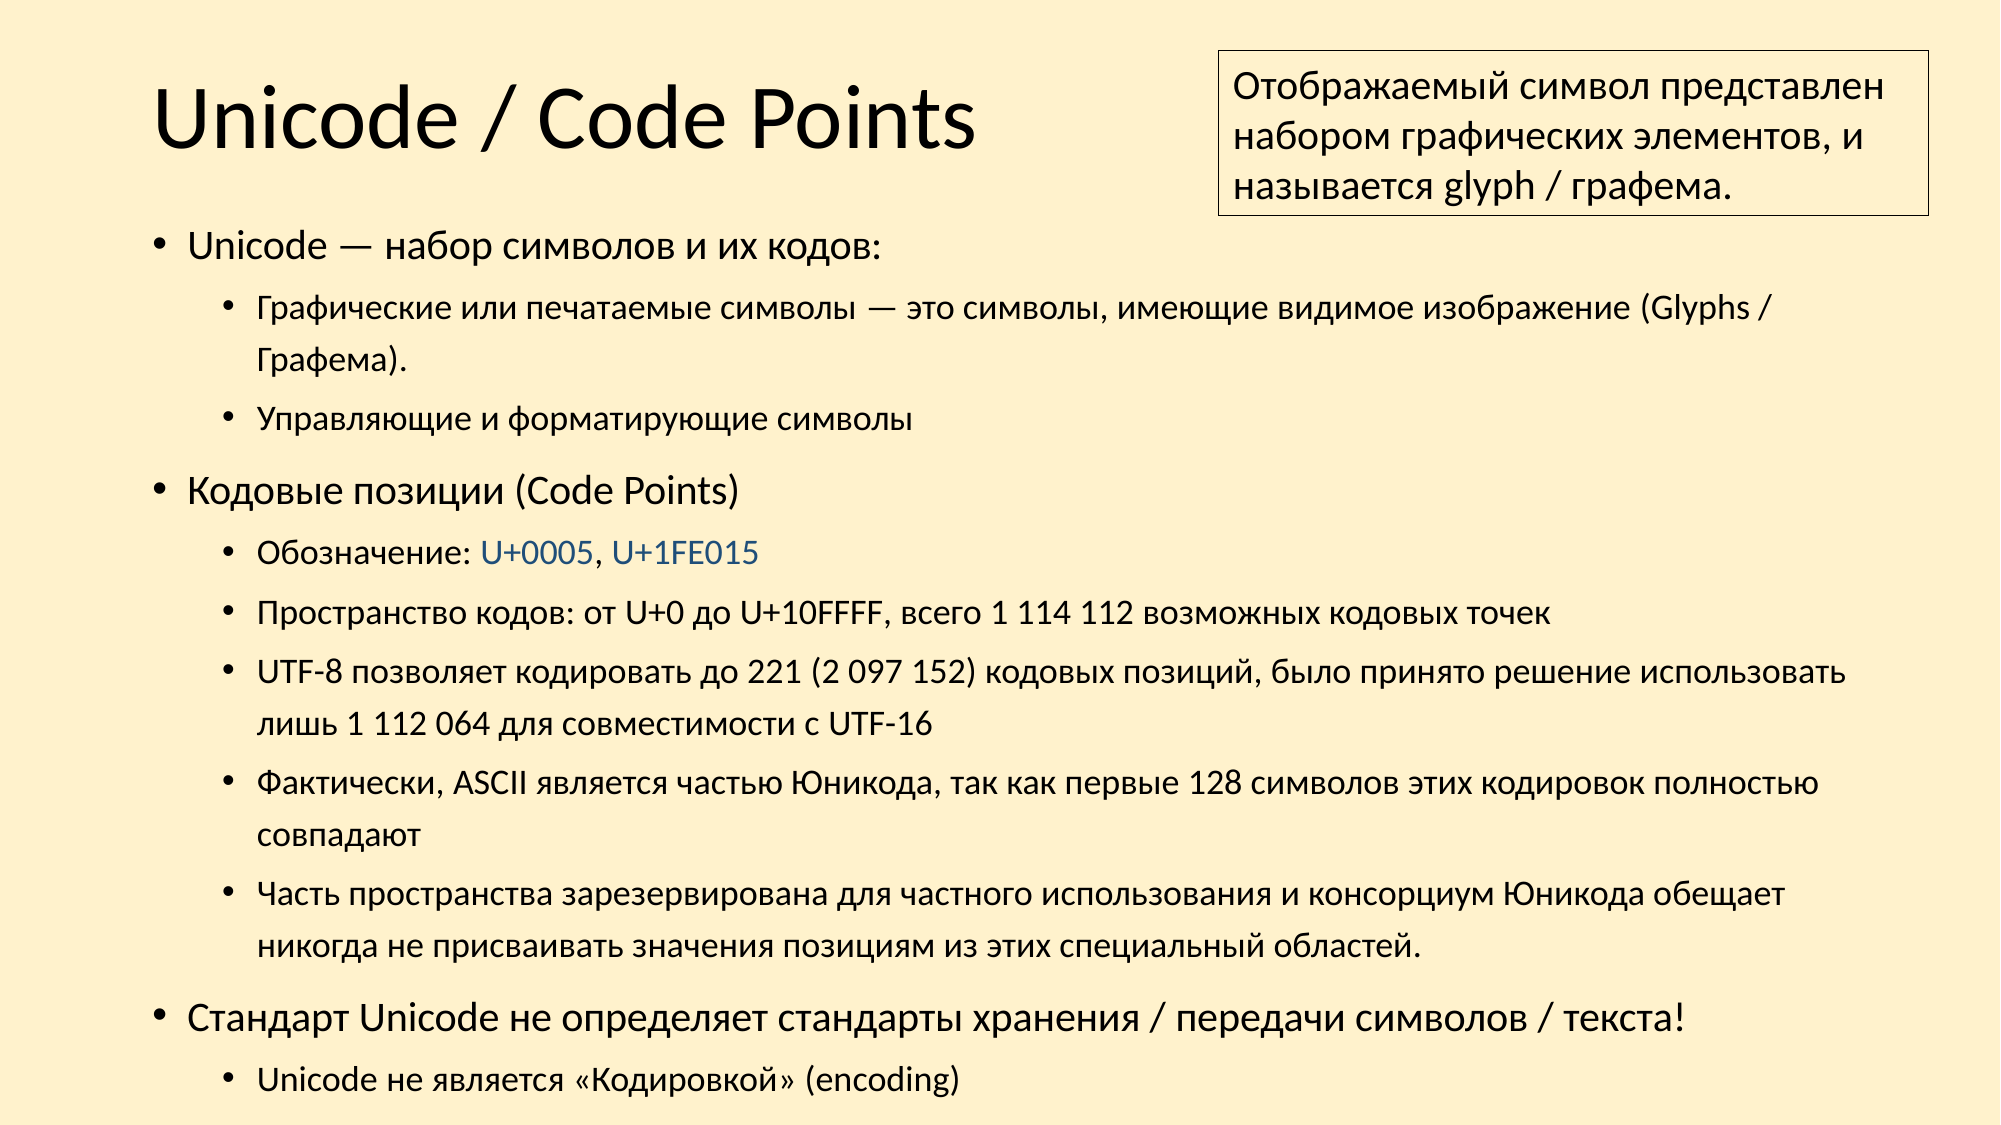

Отображаемый символ представлен набором графических элементов, и называется glyph / графема.
# Unicode / Code Points
Unicode — набор символов и их кодов:
Графические или печатаемые символы — это символы, имеющие видимое изображение (Glyphs / Графема).
Управляющие и форматирующие символы
Кодовые позиции (Code Points)
Обозначение: U+0005, U+1FE015
Пространство кодов: от U+0 до U+10FFFF, всего 1 114 112 возможных кодовых точек
UTF-8 позволяет кодировать до 221 (2 097 152) кодовых позиций, было принято решение использовать лишь 1 112 064 для совместимости с UTF-16
Фактически, ASCII является частью Юникода, так как первые 128 символов этих кодировок полностью совпадают
Часть пространства зарезервирована для частного использования и консорциум Юникода обещает никогда не присваивать значения позициям из этих специальный областей.
Стандарт Unicode не определяет стандарты хранения / передачи символов / текста!
Unicode не является «Кодировкой» (encoding)